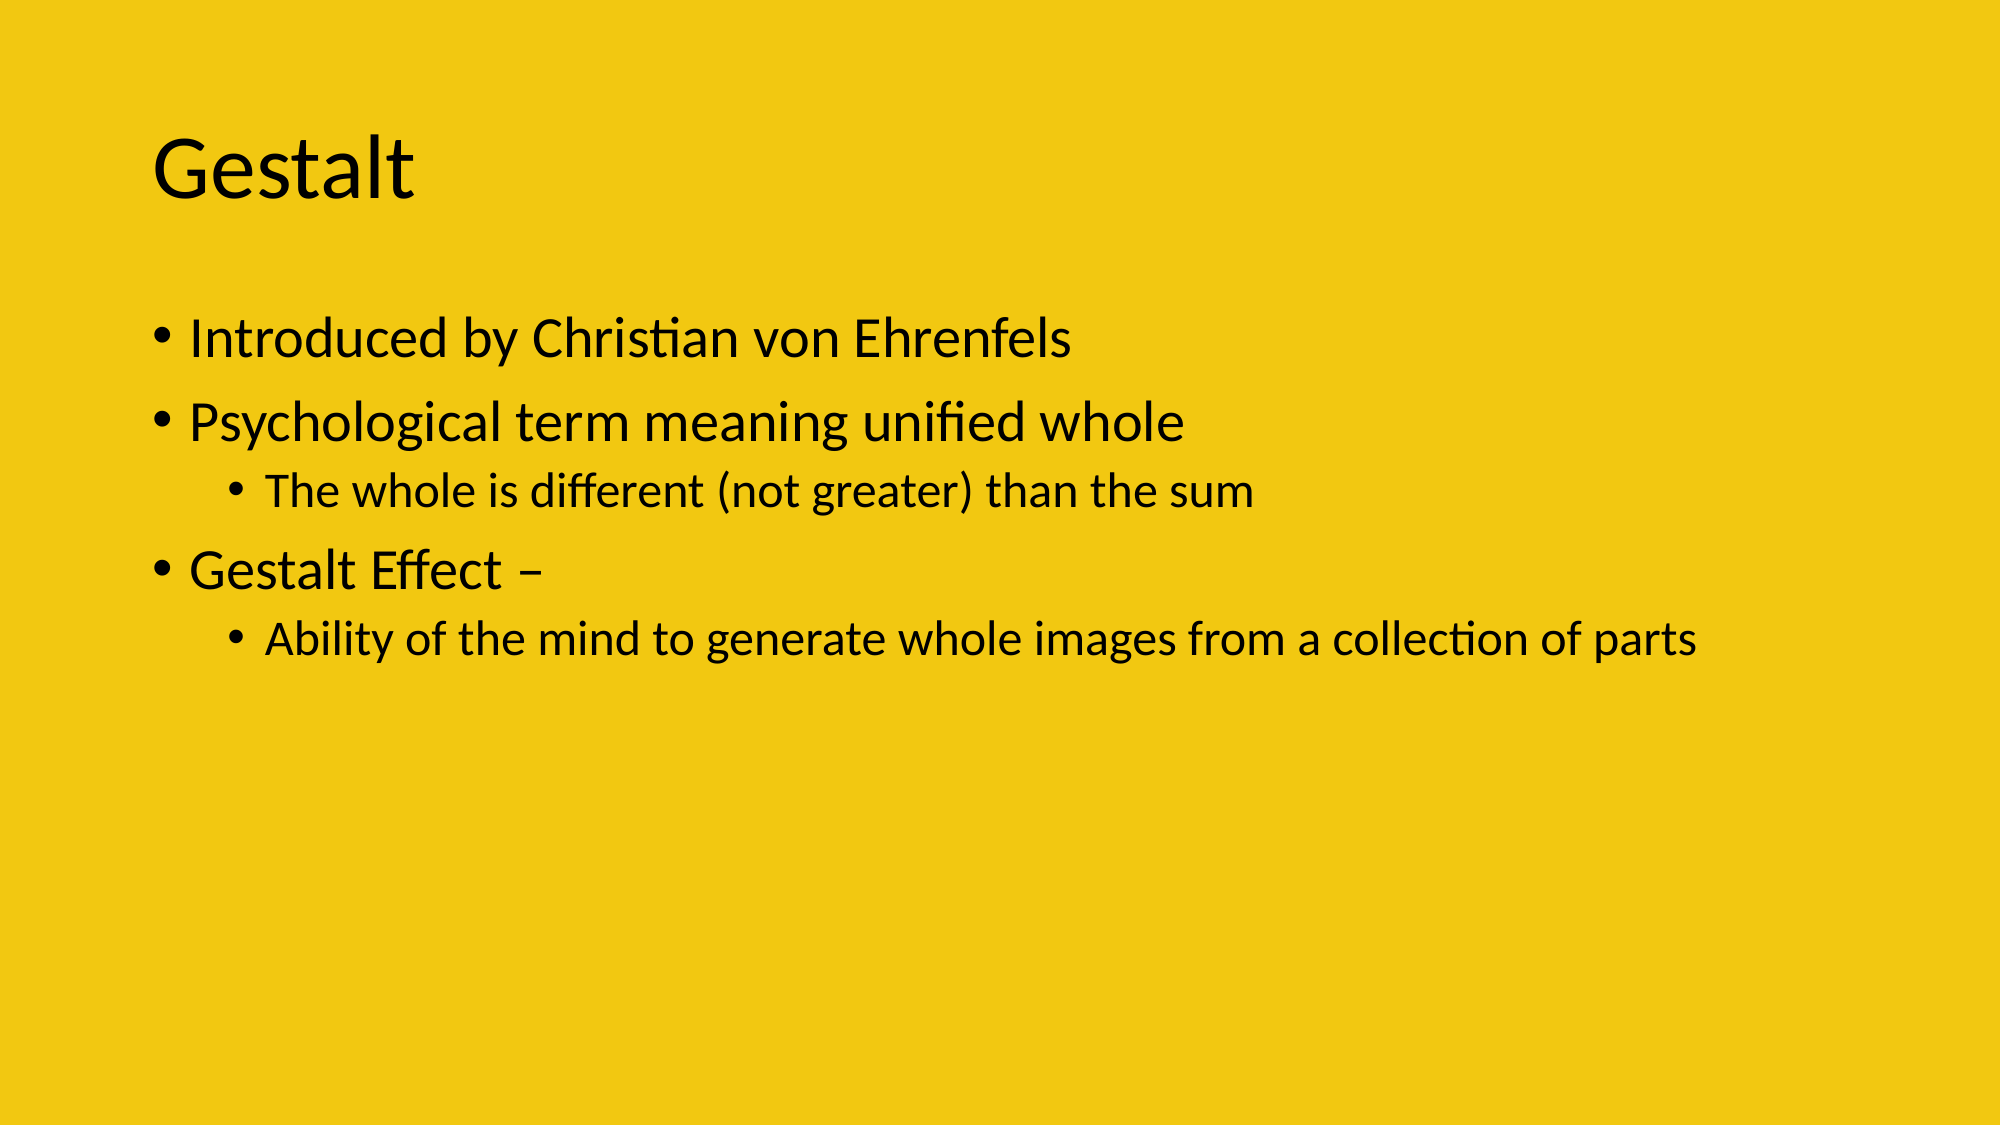

# Gestalt
Introduced by Christian von Ehrenfels
Psychological term meaning unified whole
The whole is different (not greater) than the sum
Gestalt Effect –
Ability of the mind to generate whole images from a collection of parts